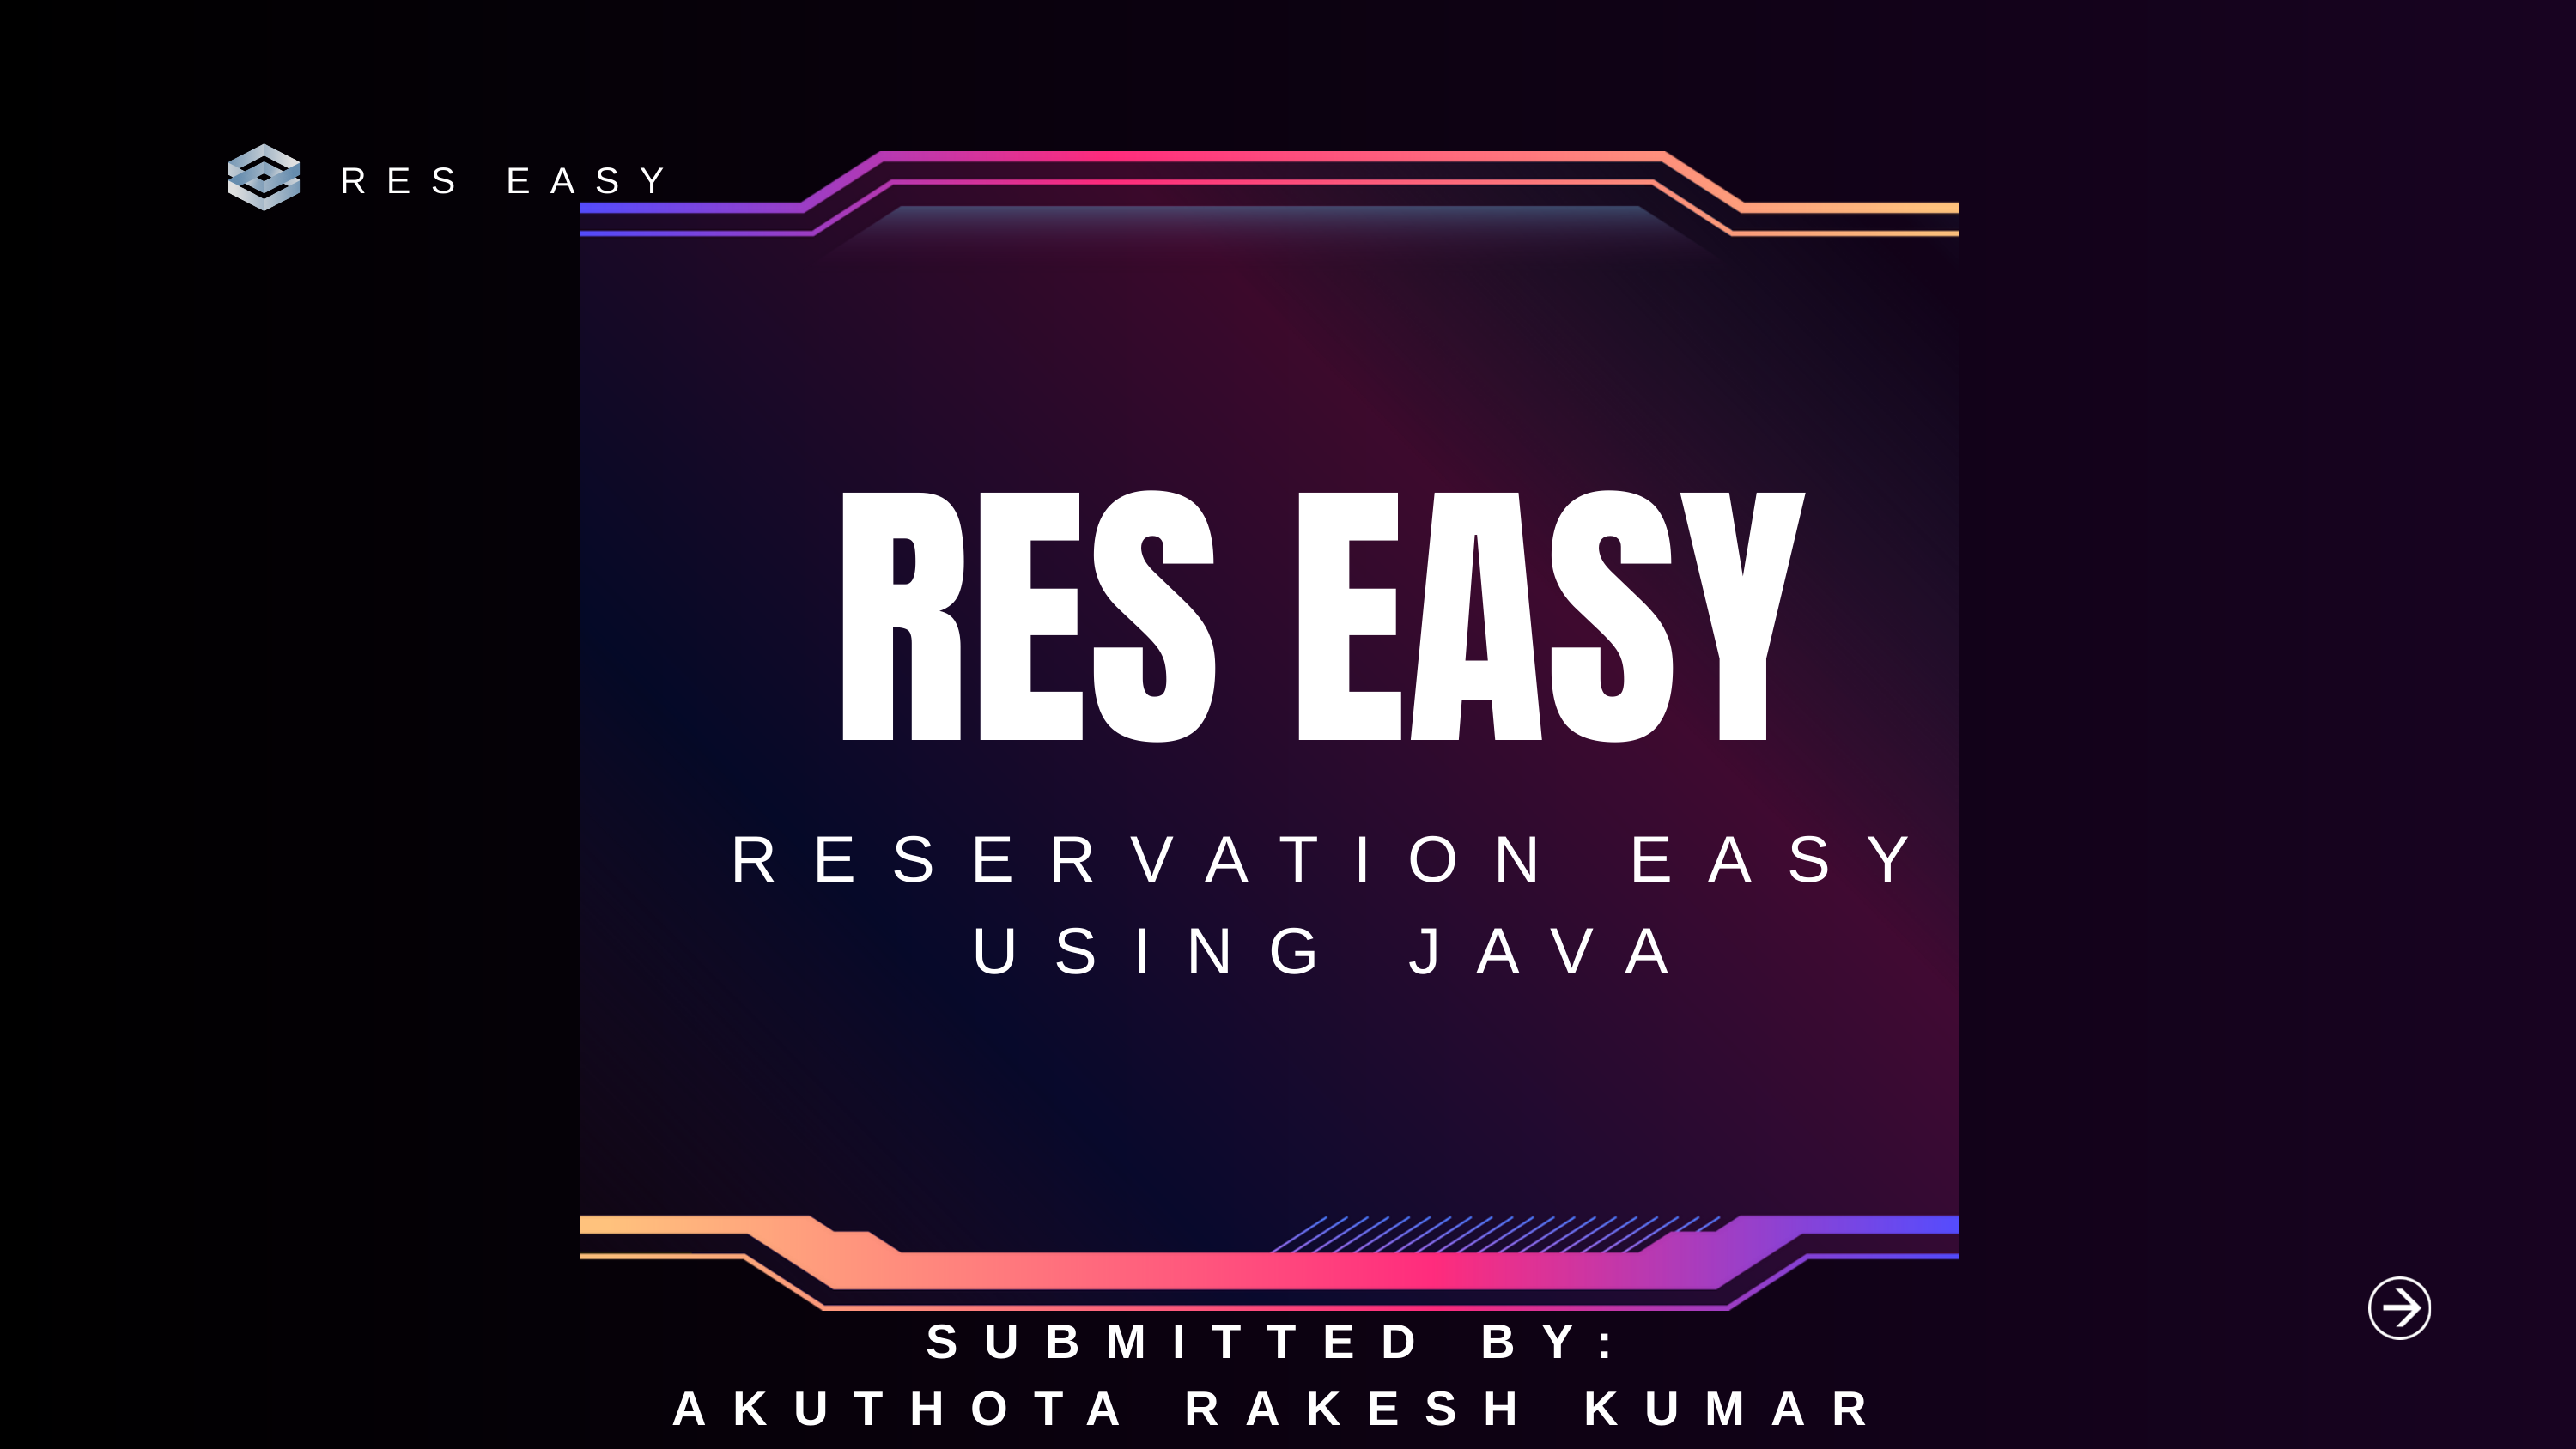

RES EASY

RES EASY
RESERVATION EASY
USING JAVA

SUBMITTED BY:
AKUTHOTA RAKESH KUMAR